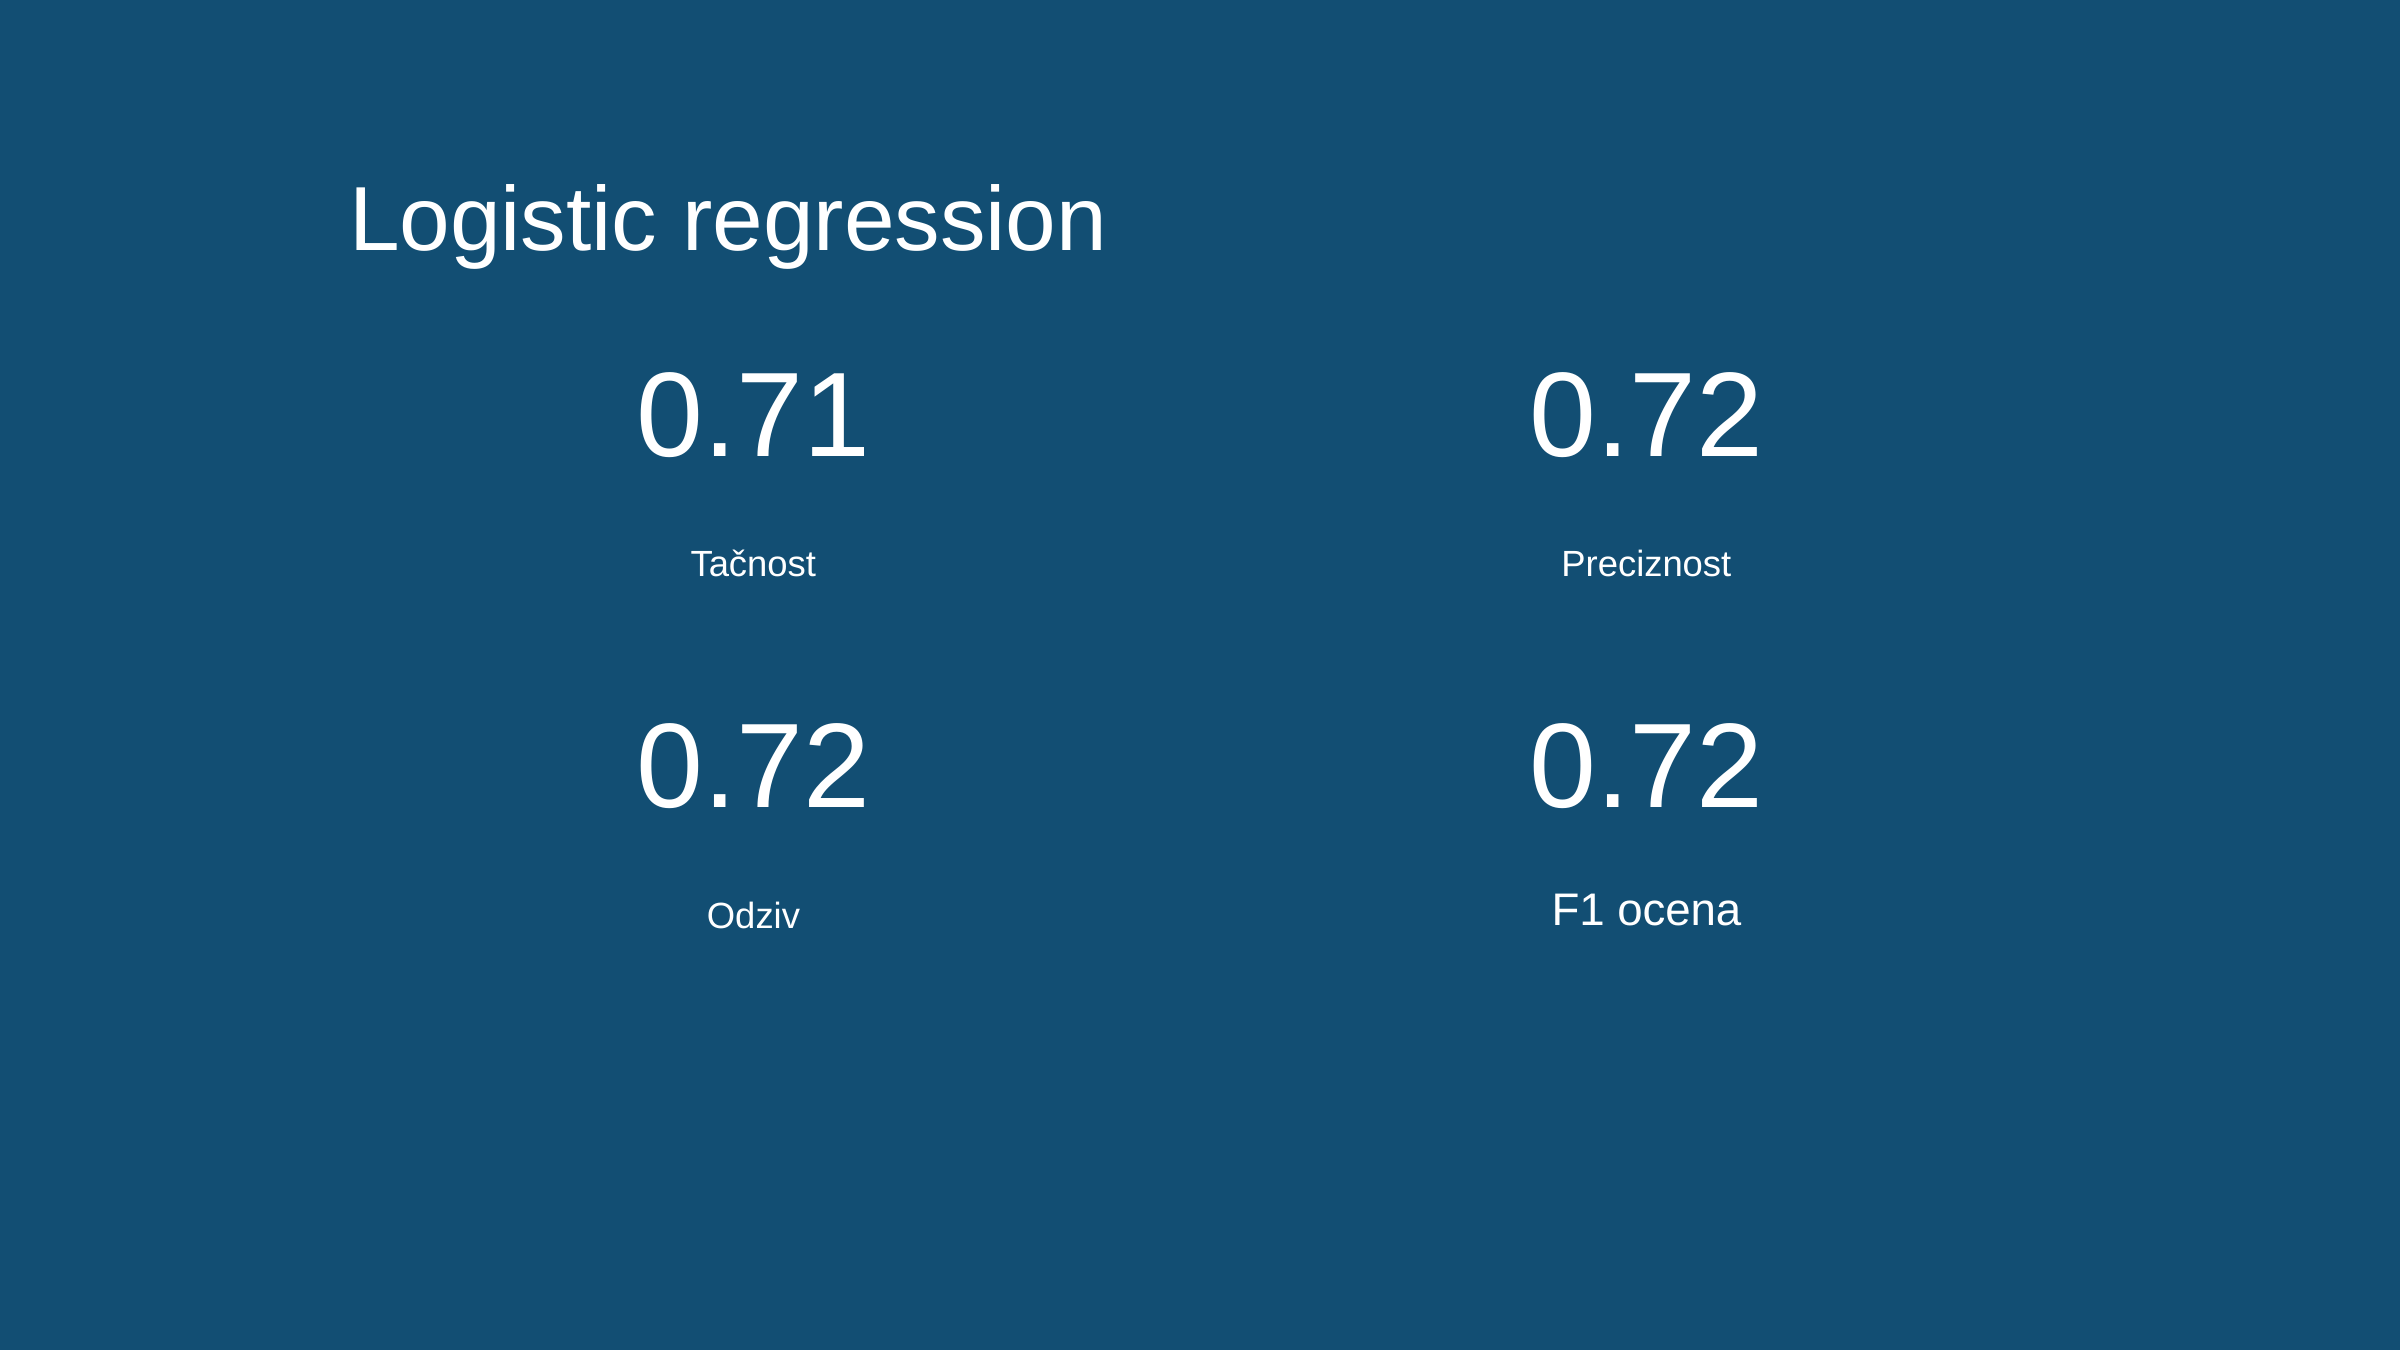

Logistic regression
0.71
0.72
Tačnost
Preciznost
0.72
0.72
Odziv
F1 ocena